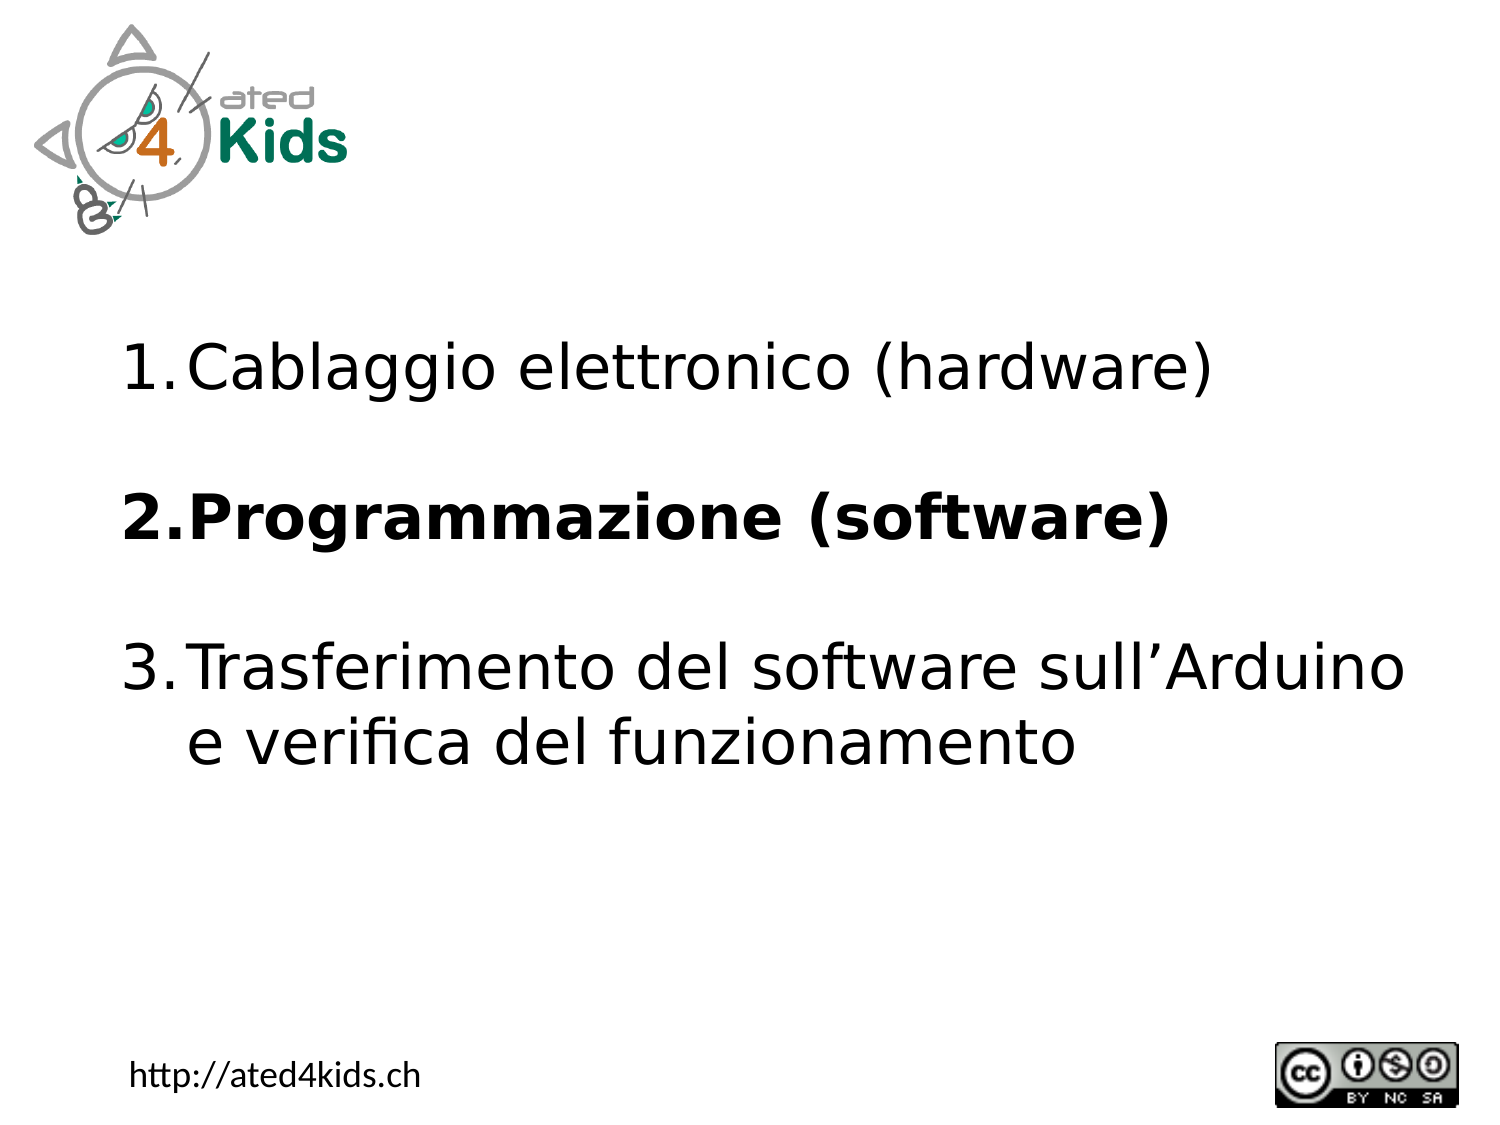

Cablaggio elettronico (hardware)

Programmazione (software)

Trasferimento del software sull’Arduino e verifica del funzionamento
21